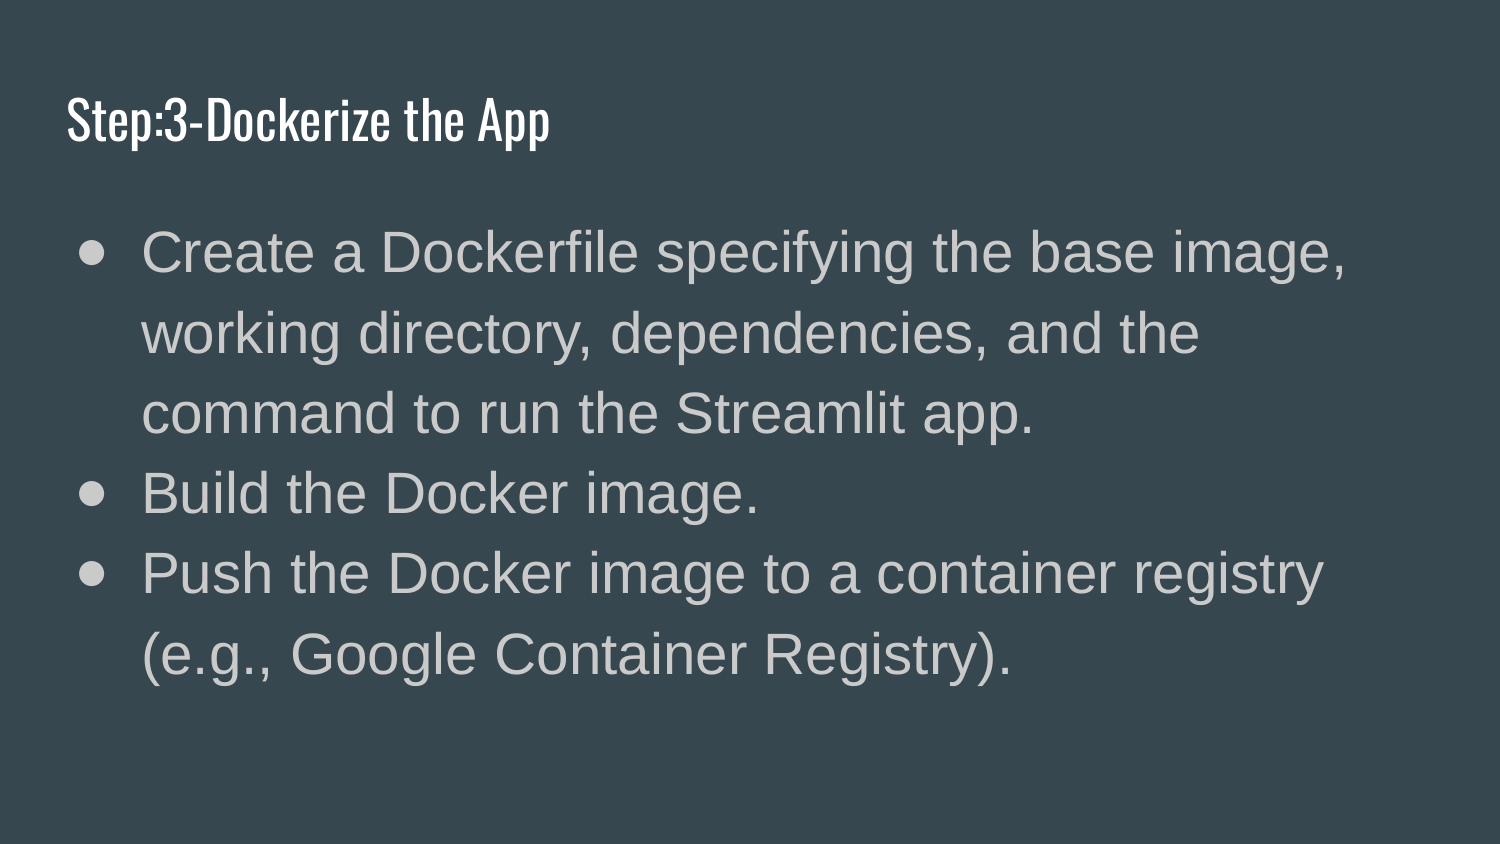

# Step:3-Dockerize the App
Create a Dockerfile specifying the base image, working directory, dependencies, and the command to run the Streamlit app.
Build the Docker image.
Push the Docker image to a container registry (e.g., Google Container Registry).